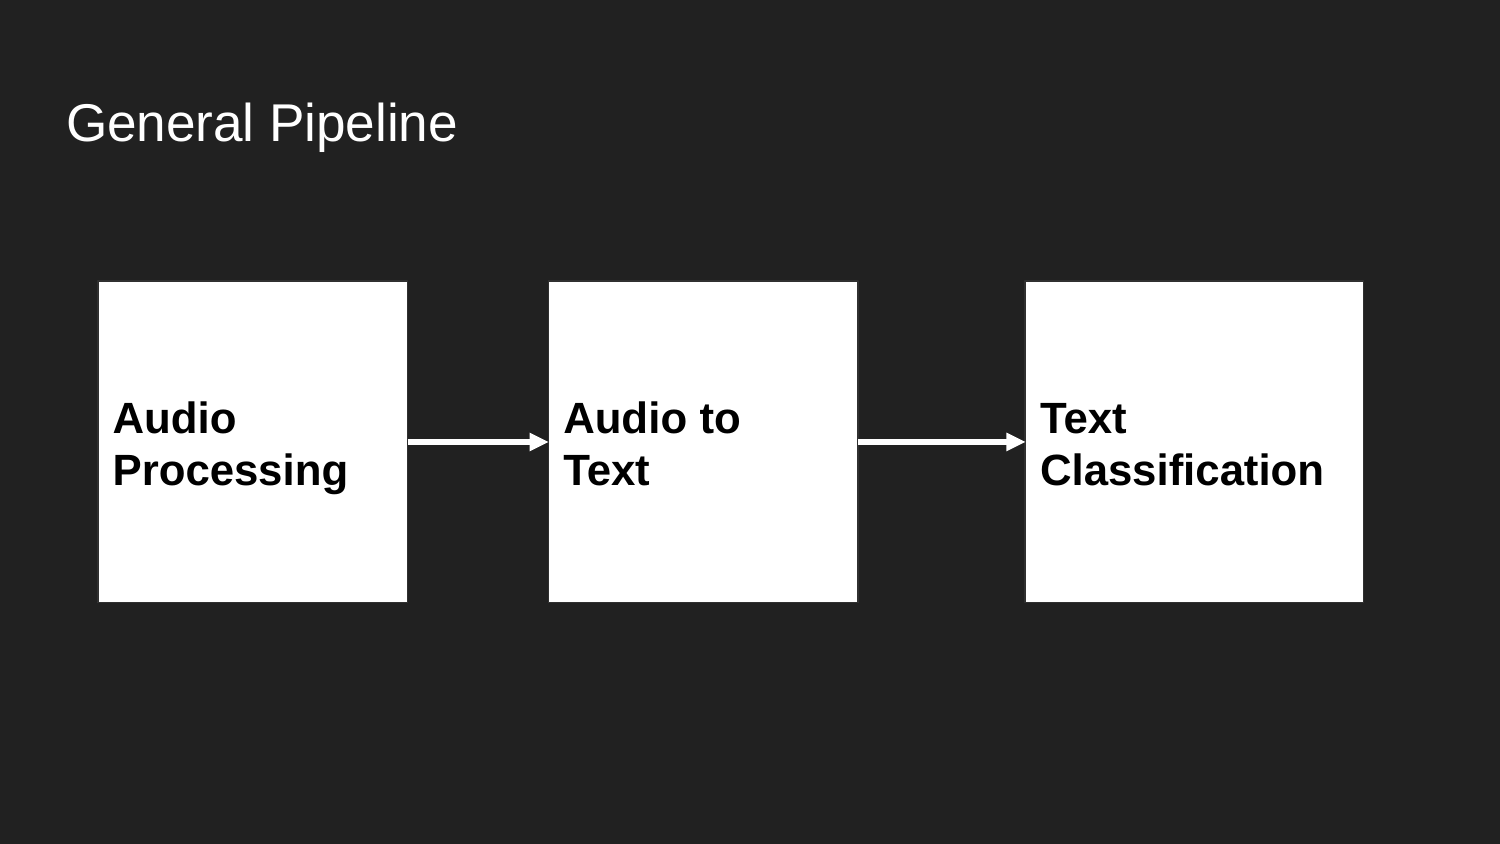

General Pipeline
Audio Processing
Audio to
Text
Text Classification